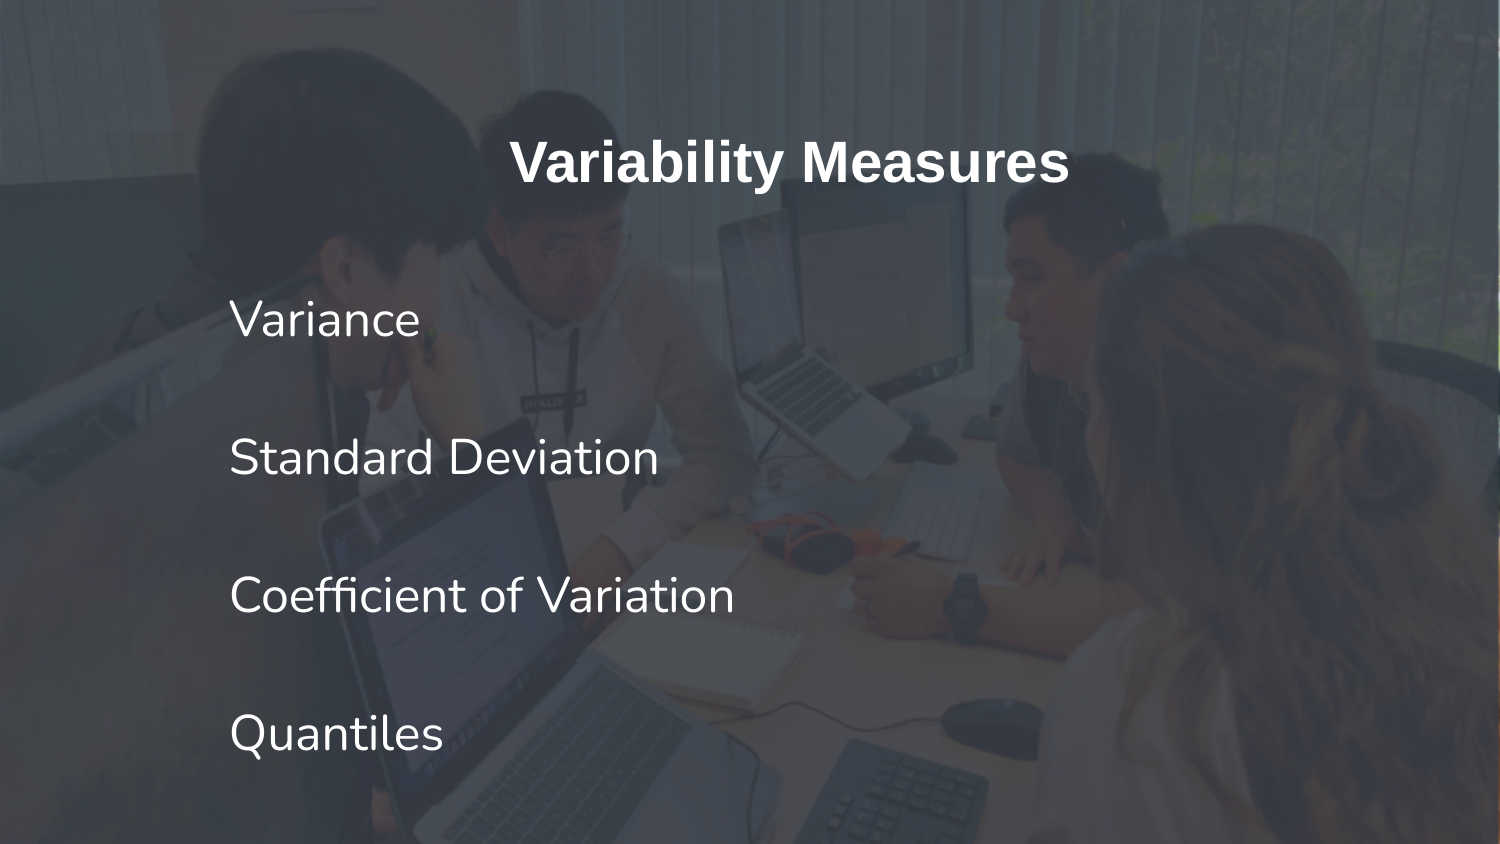

# Variability Measures
Variance

Standard Deviation

Coefficient of Variation

Quantiles